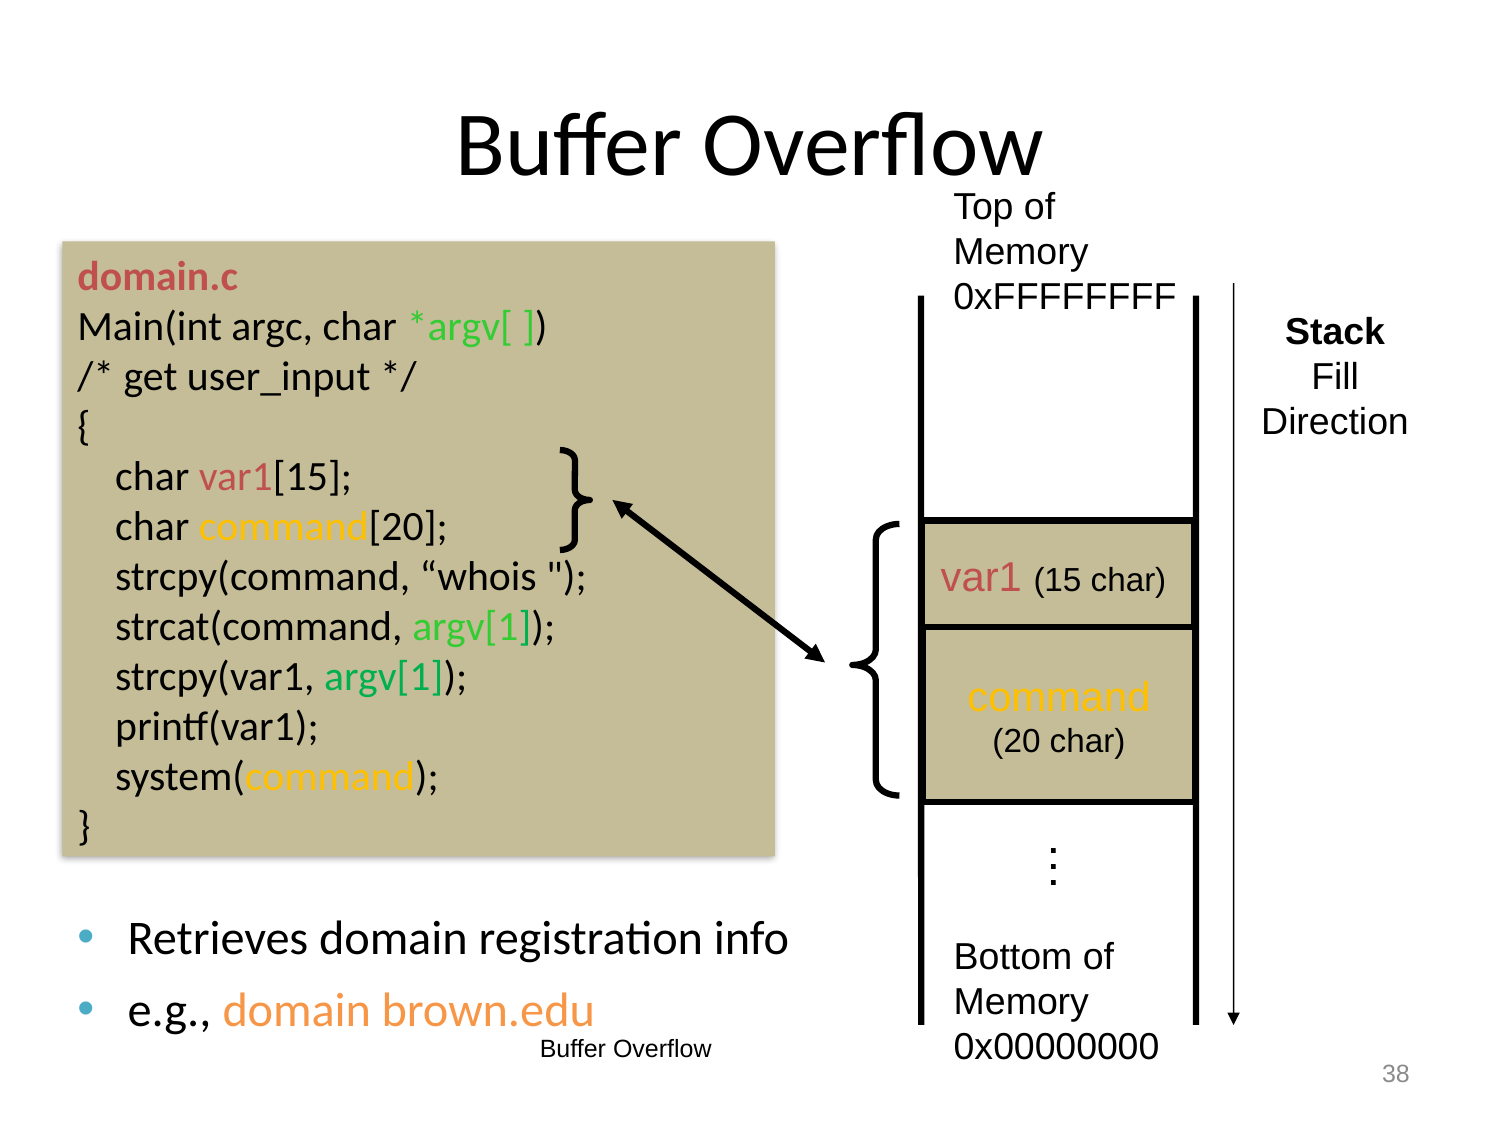

# Buffer Overflow
Top of
Memory
0xFFFFFFFF
domain.c
Main(int argc, char *argv[ ])
/* get user_input */
{
    char var1[15];
    char command[20];
    strcpy(command, “whois ");
    strcat(command, argv[1]);
    strcpy(var1, argv[1]);
    printf(var1);
    system(command);
}

Stack
Fill
Direction

var1 (15 char)

command
(20 char)
.
.
.
Retrieves domain registration info
e.g., domain brown.edu

Bottom of
Memory
0x00000000
Buffer Overflow
1/9/2018
38